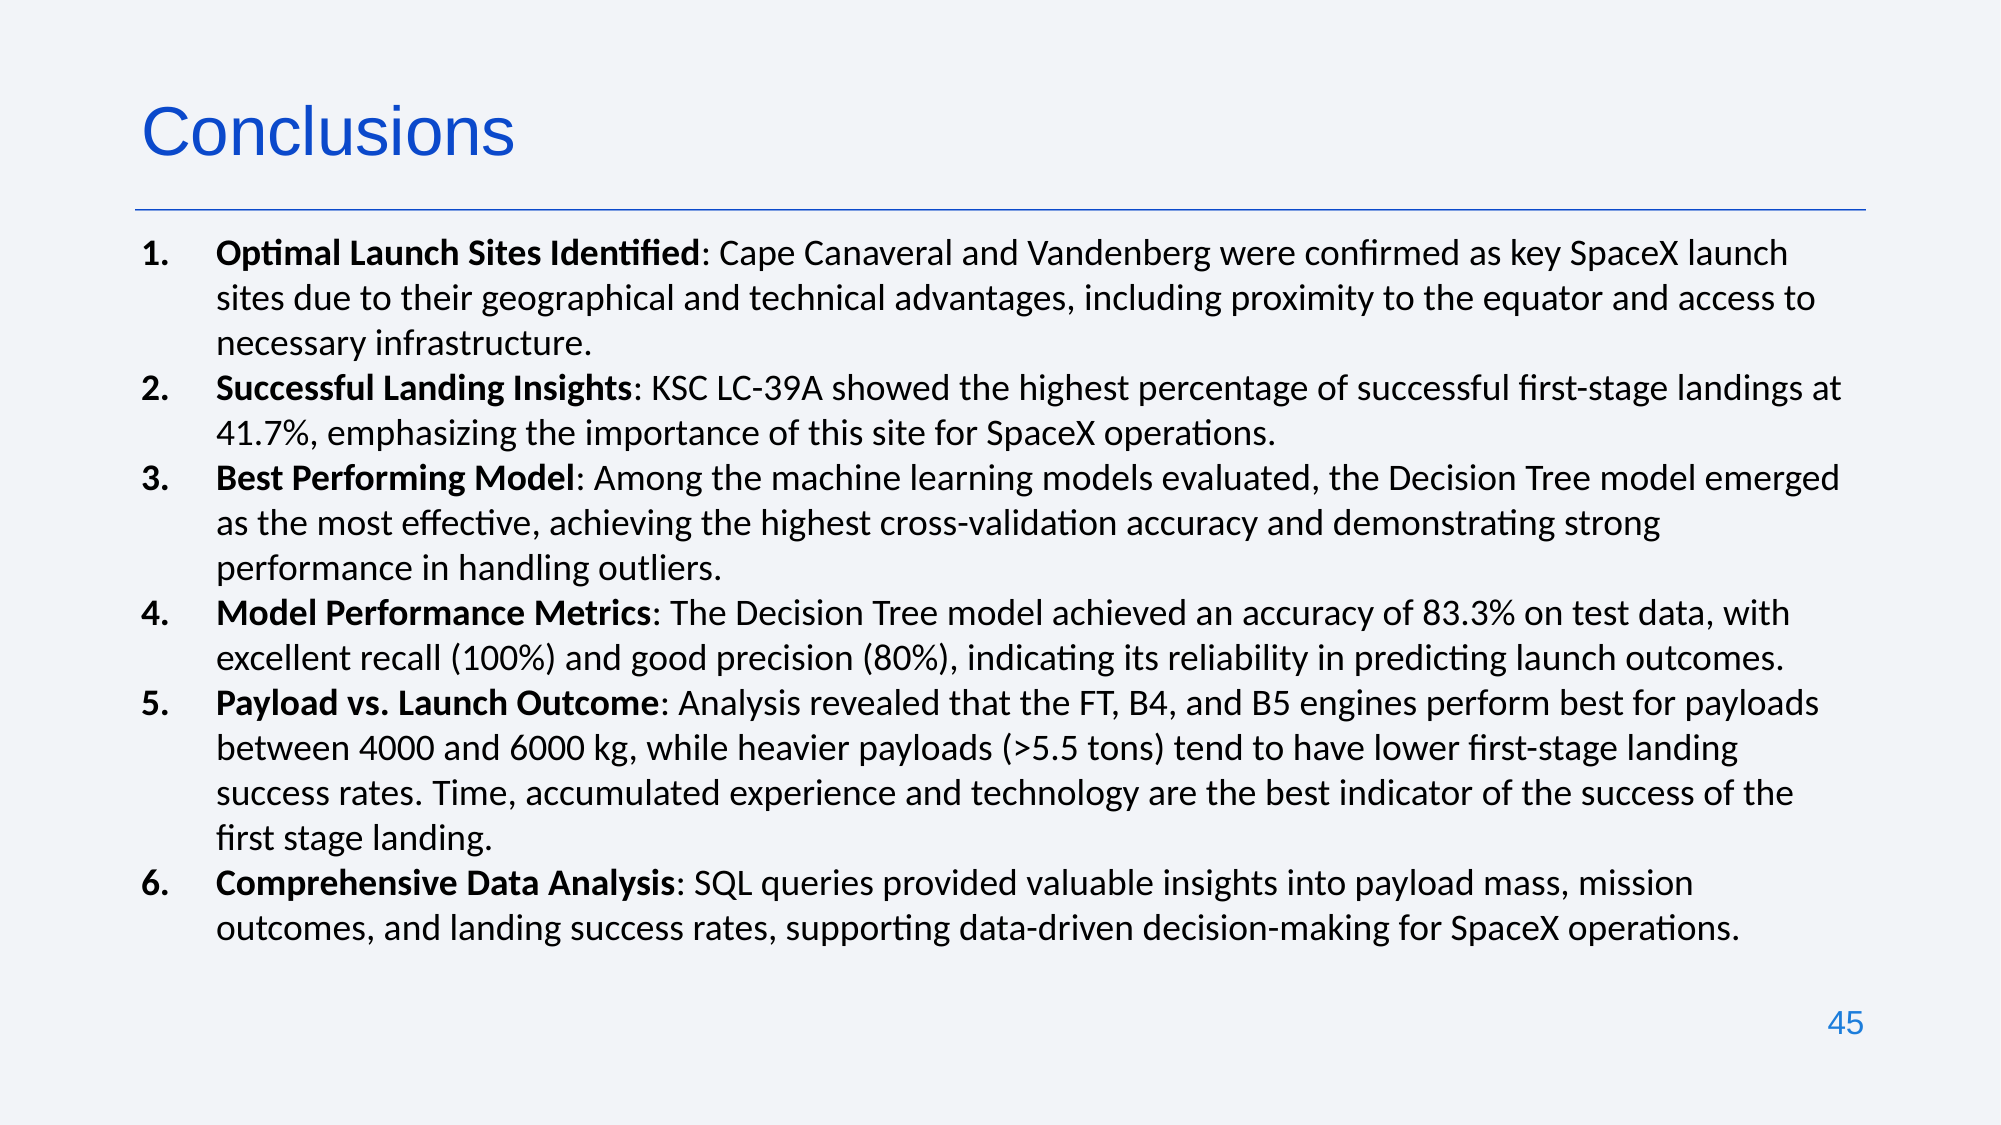

Conclusions
Optimal Launch Sites Identified: Cape Canaveral and Vandenberg were confirmed as key SpaceX launch sites due to their geographical and technical advantages, including proximity to the equator and access to necessary infrastructure.
Successful Landing Insights: KSC LC-39A showed the highest percentage of successful first-stage landings at 41.7%, emphasizing the importance of this site for SpaceX operations.
Best Performing Model: Among the machine learning models evaluated, the Decision Tree model emerged as the most effective, achieving the highest cross-validation accuracy and demonstrating strong performance in handling outliers.
Model Performance Metrics: The Decision Tree model achieved an accuracy of 83.3% on test data, with excellent recall (100%) and good precision (80%), indicating its reliability in predicting launch outcomes.
Payload vs. Launch Outcome: Analysis revealed that the FT, B4, and B5 engines perform best for payloads between 4000 and 6000 kg, while heavier payloads (>5.5 tons) tend to have lower first-stage landing success rates. Time, accumulated experience and technology are the best indicator of the success of the first stage landing.
Comprehensive Data Analysis: SQL queries provided valuable insights into payload mass, mission outcomes, and landing success rates, supporting data-driven decision-making for SpaceX operations.
45